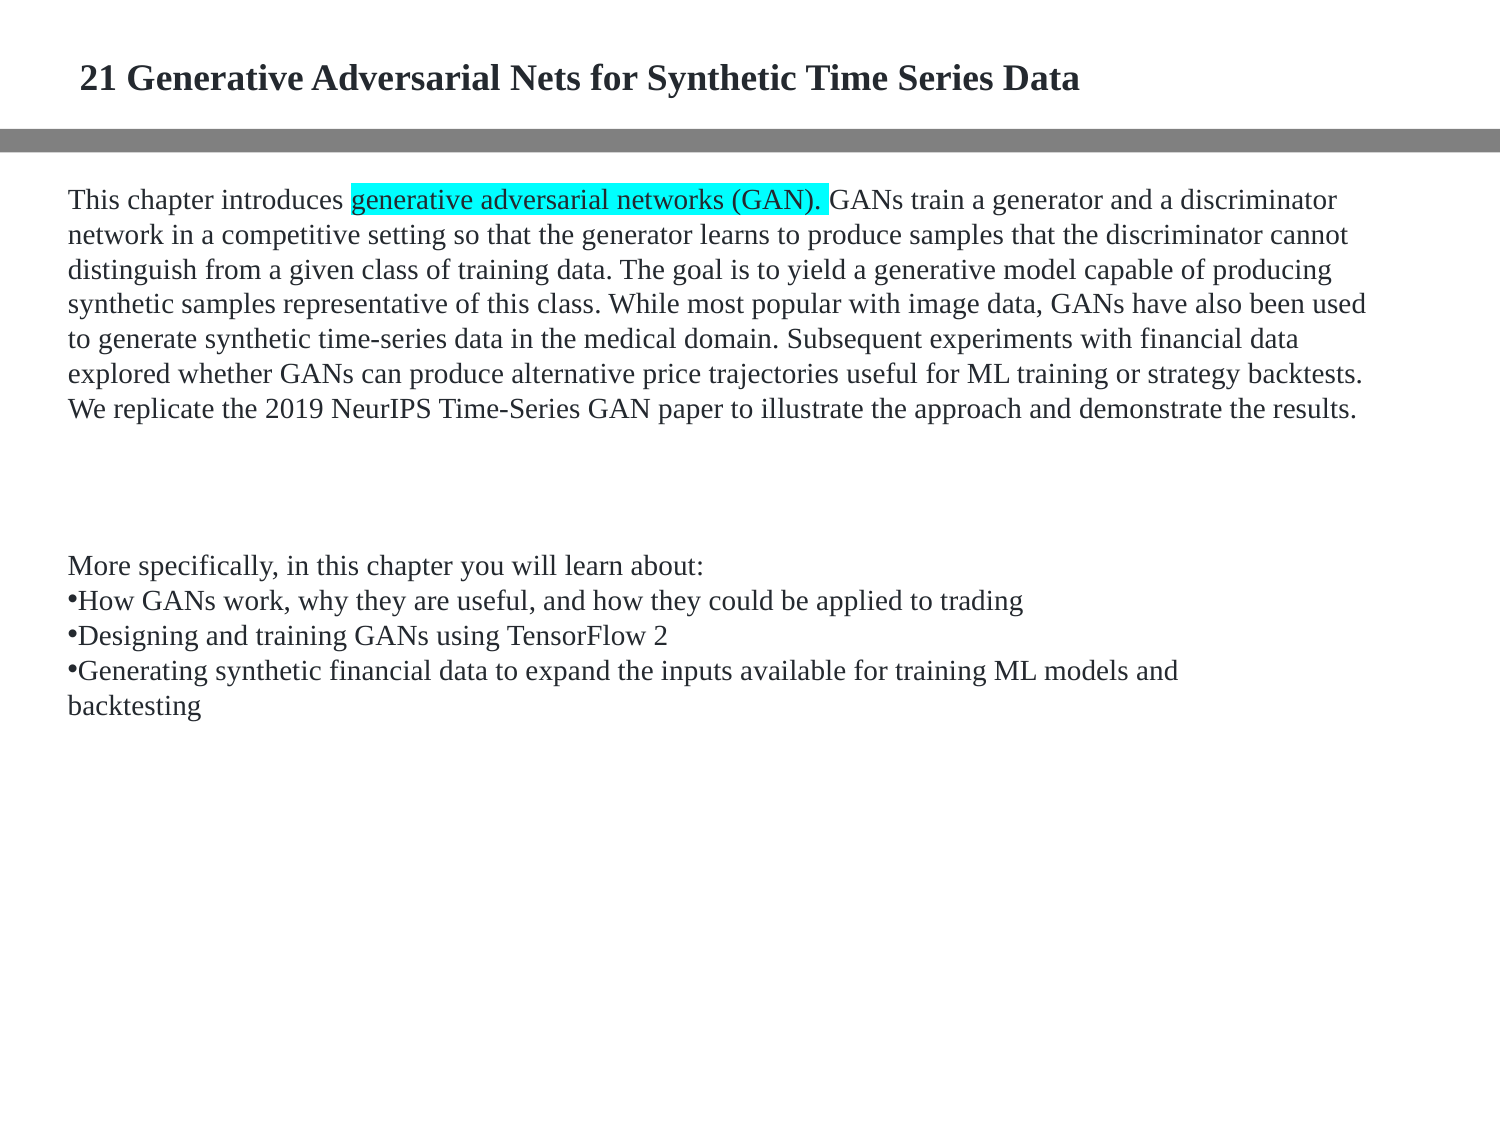

21 Generative Adversarial Nets for Synthetic Time Series Data

This chapter introduces generative adversarial networks (GAN). GANs train a generator and a discriminator network in a competitive setting so that the generator learns to produce samples that the discriminator cannot distinguish from a given class of training data. The goal is to yield a generative model capable of producing synthetic samples representative of this class. While most popular with image data, GANs have also been used to generate synthetic time-series data in the medical domain. Subsequent experiments with financial data explored whether GANs can produce alternative price trajectories useful for ML training or strategy backtests. We replicate the 2019 NeurIPS Time-Series GAN paper to illustrate the approach and demonstrate the results.
More specifically, in this chapter you will learn about:
How GANs work, why they are useful, and how they could be applied to trading
Designing and training GANs using TensorFlow 2
Generating synthetic financial data to expand the inputs available for training ML models and backtesting